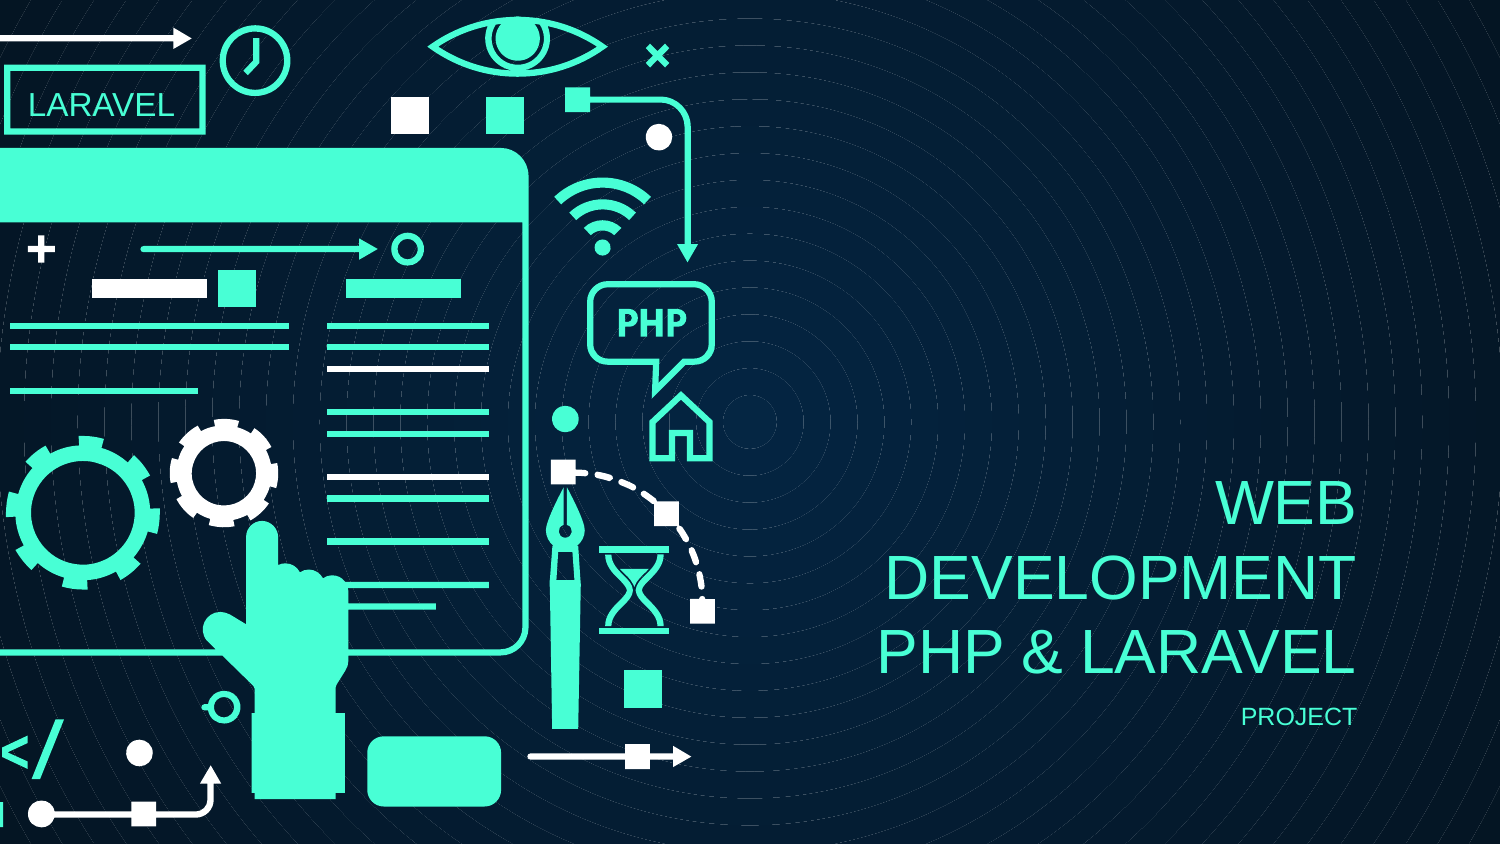

LARAVEL

# WEB DEVELOPMENT
PHP & LARAVEL

PROJECT